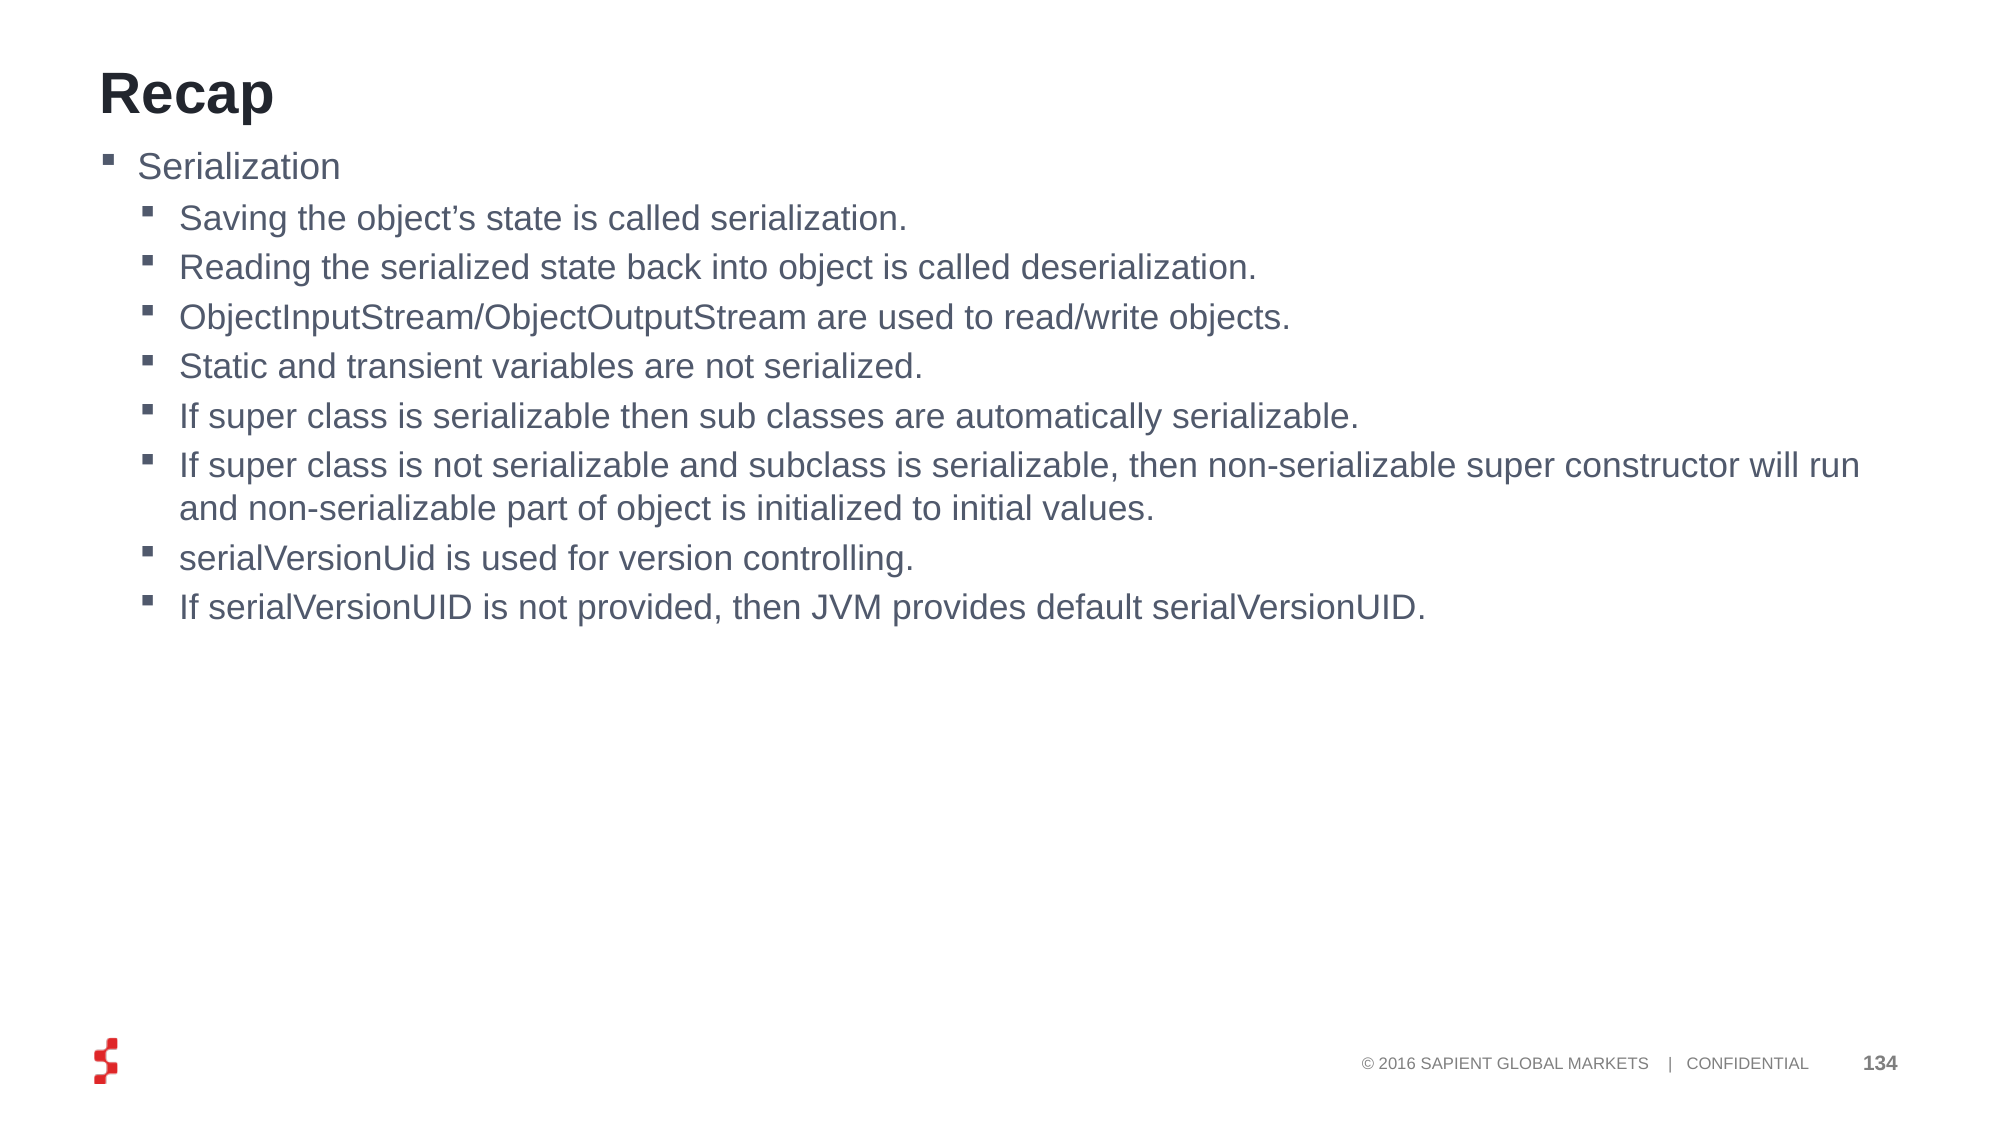

# Recap
Serialization
Saving the object’s state is called serialization.
Reading the serialized state back into object is called deserialization.
ObjectInputStream/ObjectOutputStream are used to read/write objects.
Static and transient variables are not serialized.
If super class is serializable then sub classes are automatically serializable.
If super class is not serializable and subclass is serializable, then non-serializable super constructor will run and non-serializable part of object is initialized to initial values.
serialVersionUid is used for version controlling.
If serialVersionUID is not provided, then JVM provides default serialVersionUID.